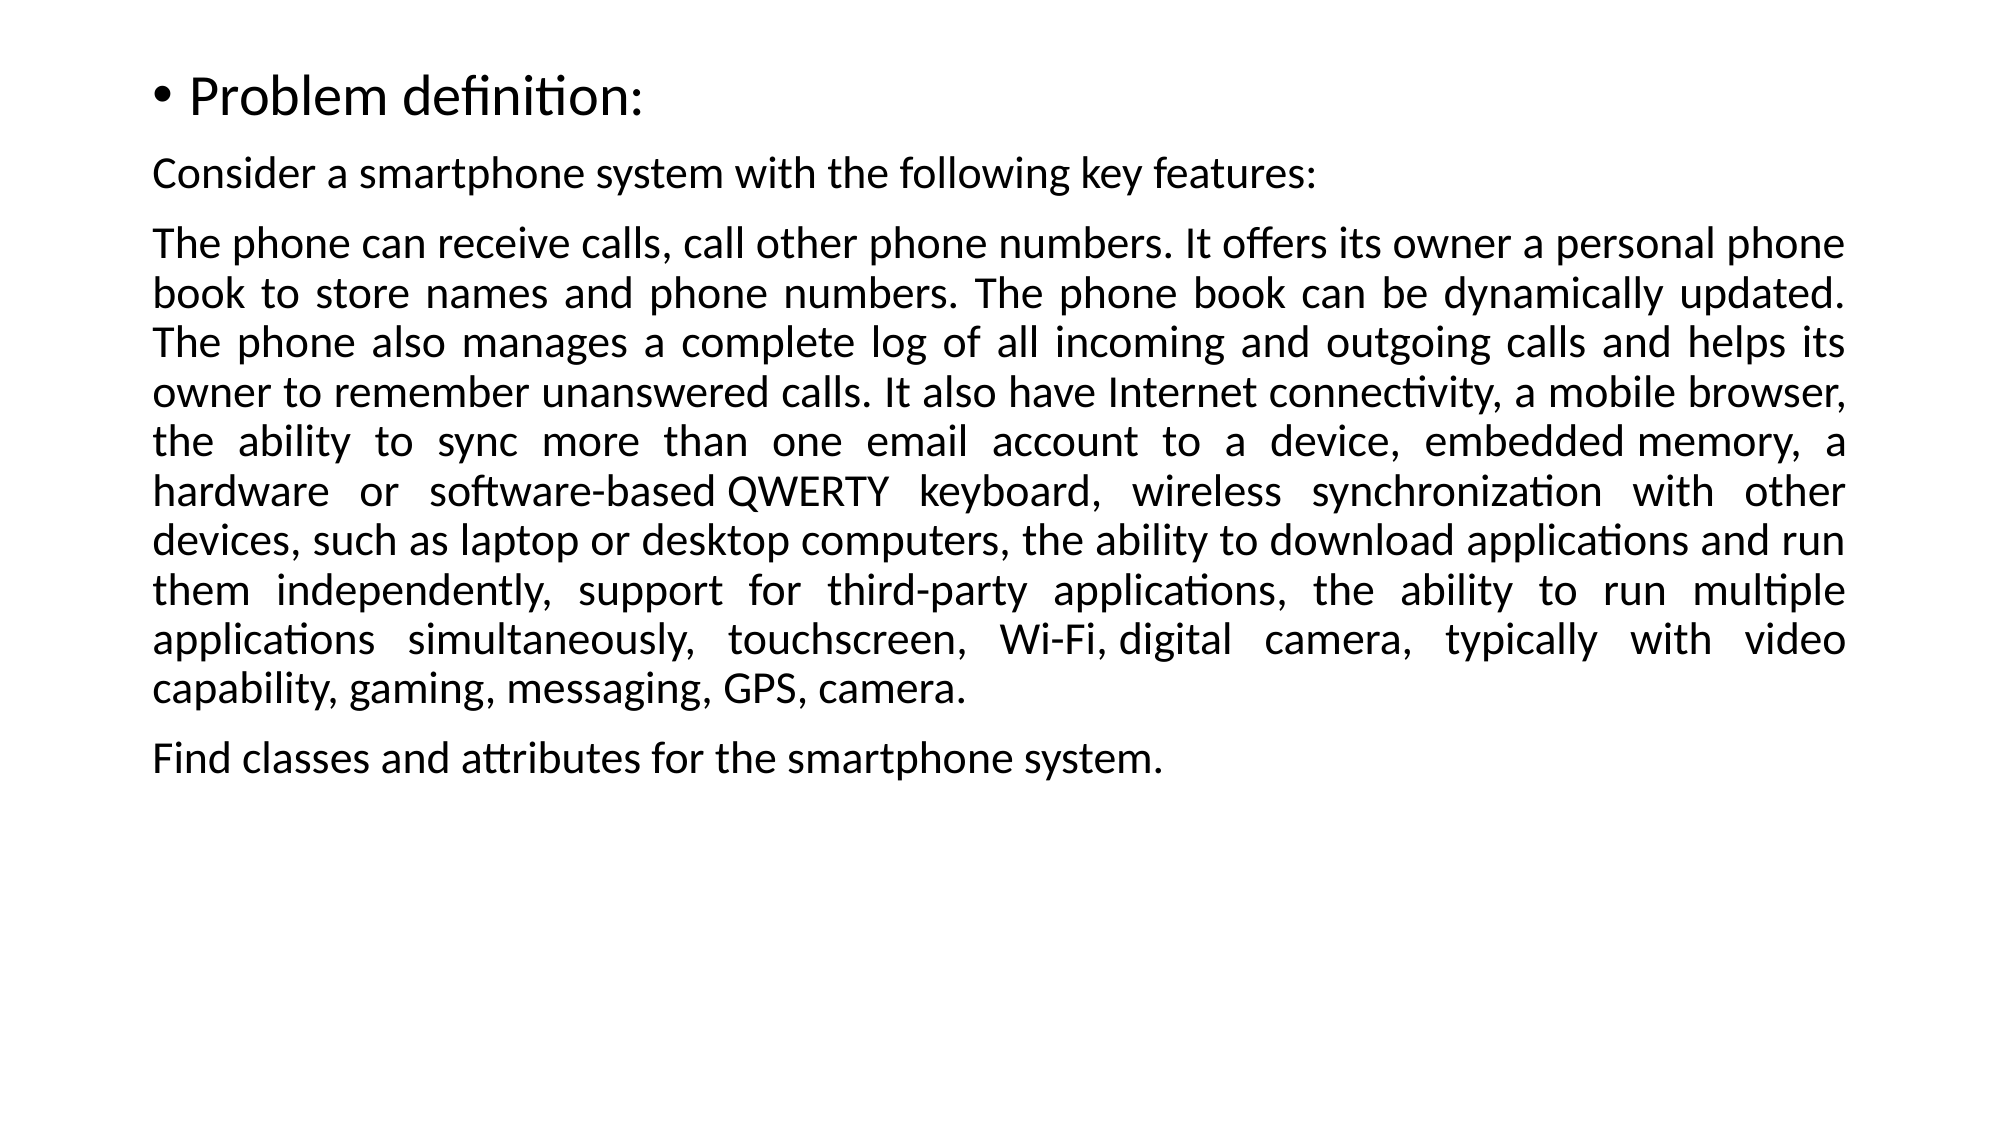

Problem definition:
Consider a smartphone system with the following key features:
The phone can receive calls, call other phone numbers. It offers its owner a personal phone book to store names and phone numbers. The phone book can be dynamically updated. The phone also manages a complete log of all incoming and outgoing calls and helps its owner to remember unanswered calls. It also have Internet connectivity, a mobile browser, the ability to sync more than one email account to a device, embedded memory, a hardware or software-based QWERTY keyboard, wireless synchronization with other devices, such as laptop or desktop computers, the ability to download applications and run them independently, support for third-party applications, the ability to run multiple applications simultaneously, touchscreen, Wi-Fi, digital camera, typically with video capability, gaming, messaging, GPS, camera.
Find classes and attributes for the smartphone system.